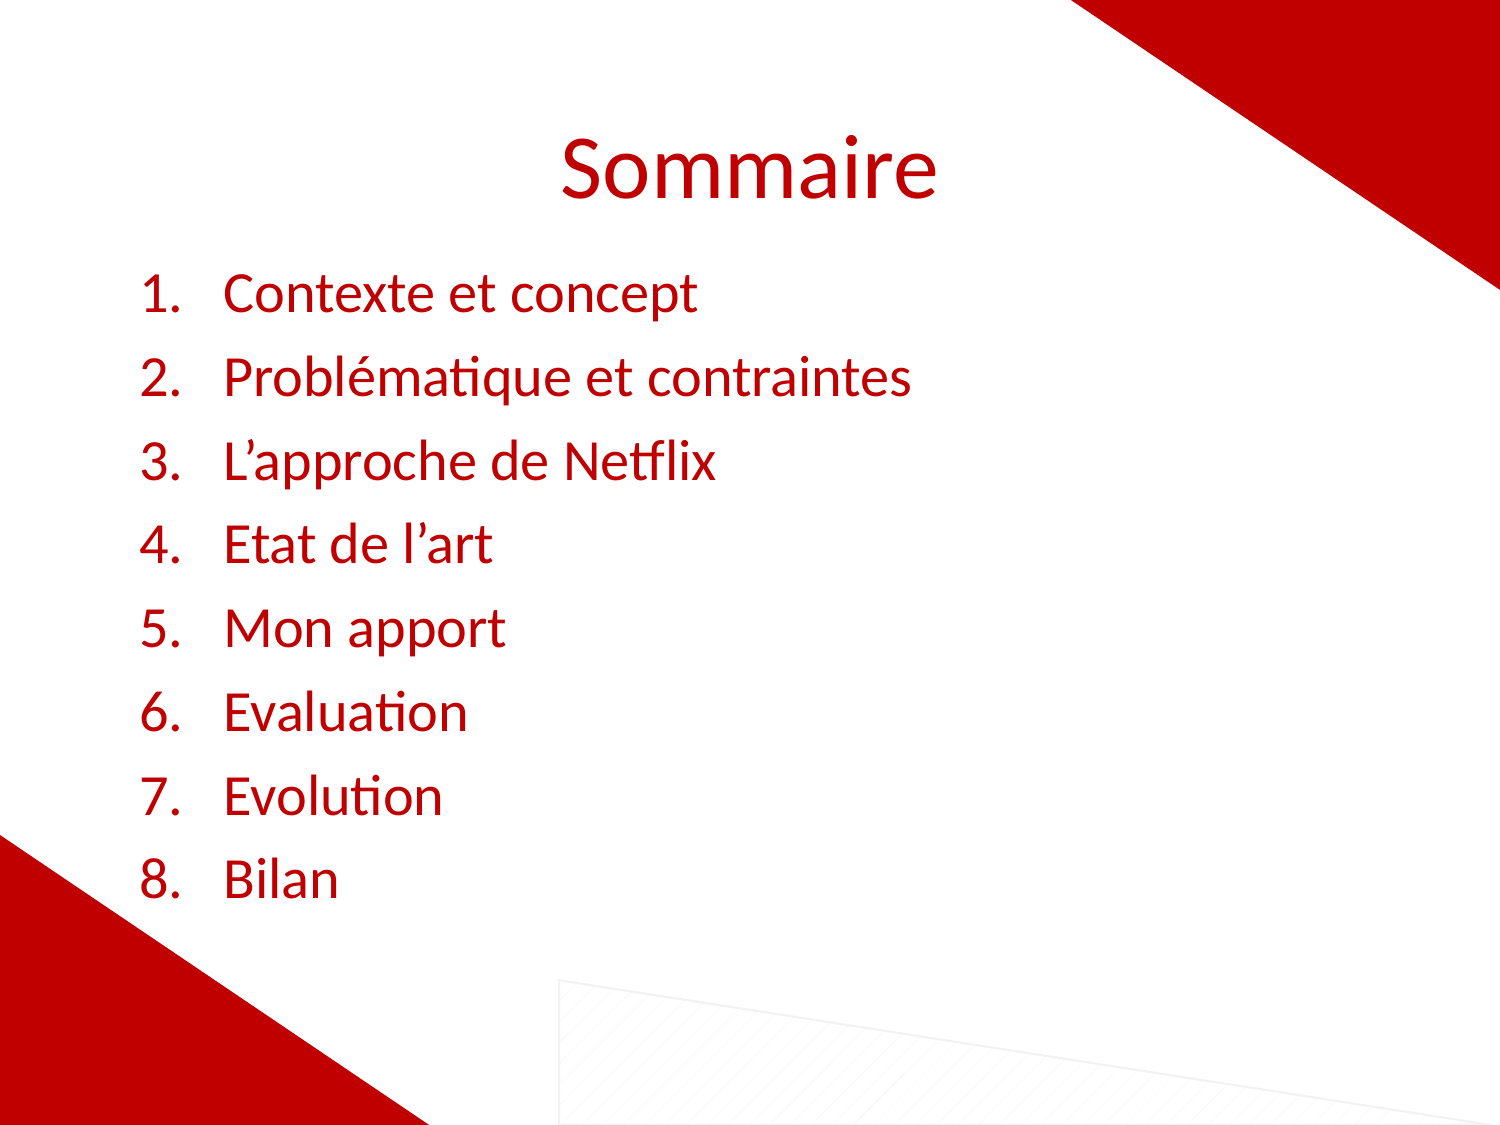

# Sommaire
Contexte et concept
Problématique et contraintes
L’approche de Netflix
Etat de l’art
Mon apport
Evaluation
Evolution
Bilan